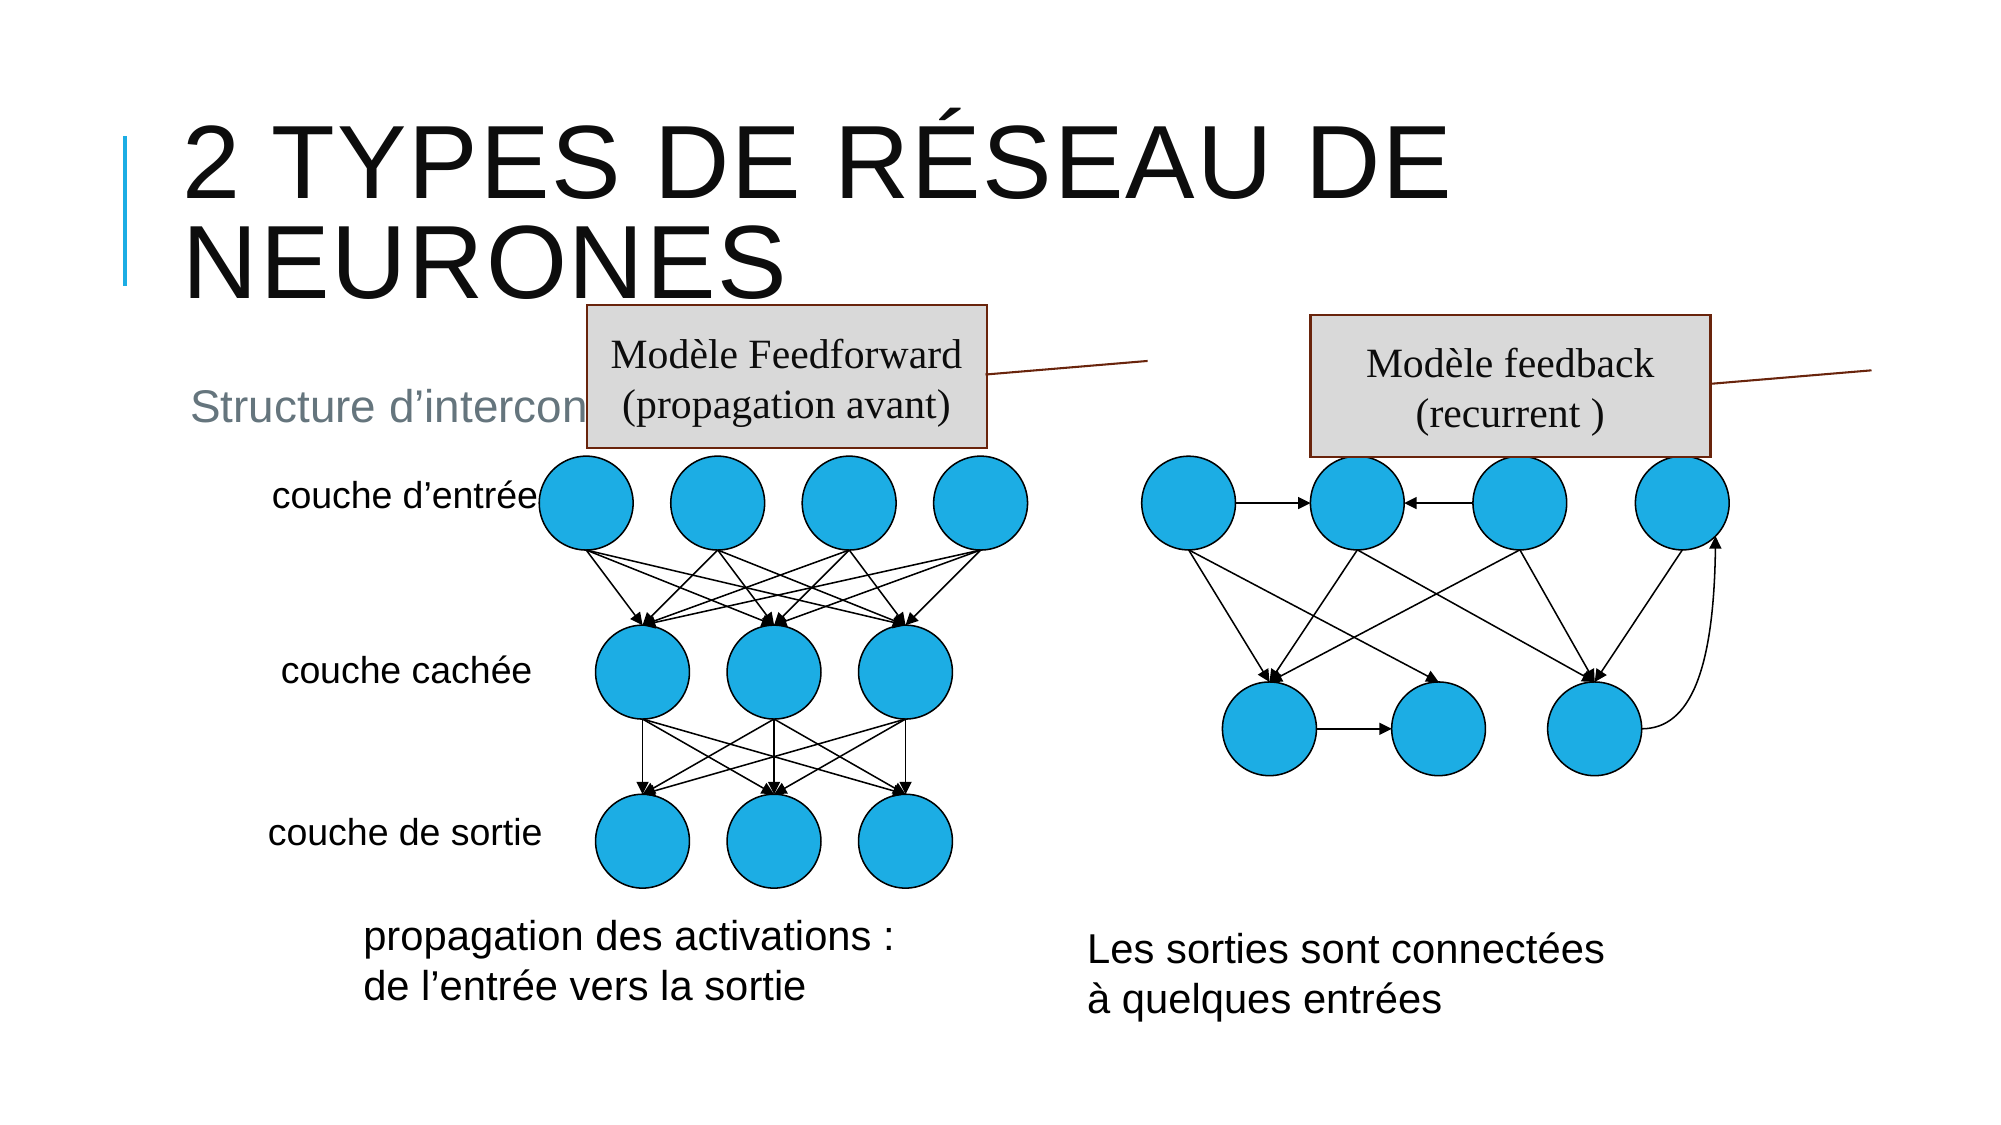

# 2 Types de réseau de neurones
Modèle Feedforward (propagation avant)
Modèle feedback
(recurrent )
Structure d’interconnection

couche d’entrée
couche cachée
couche de sortie
propagation des activations : de l’entrée vers la sortie
Les sorties sont connectées à quelques entrées